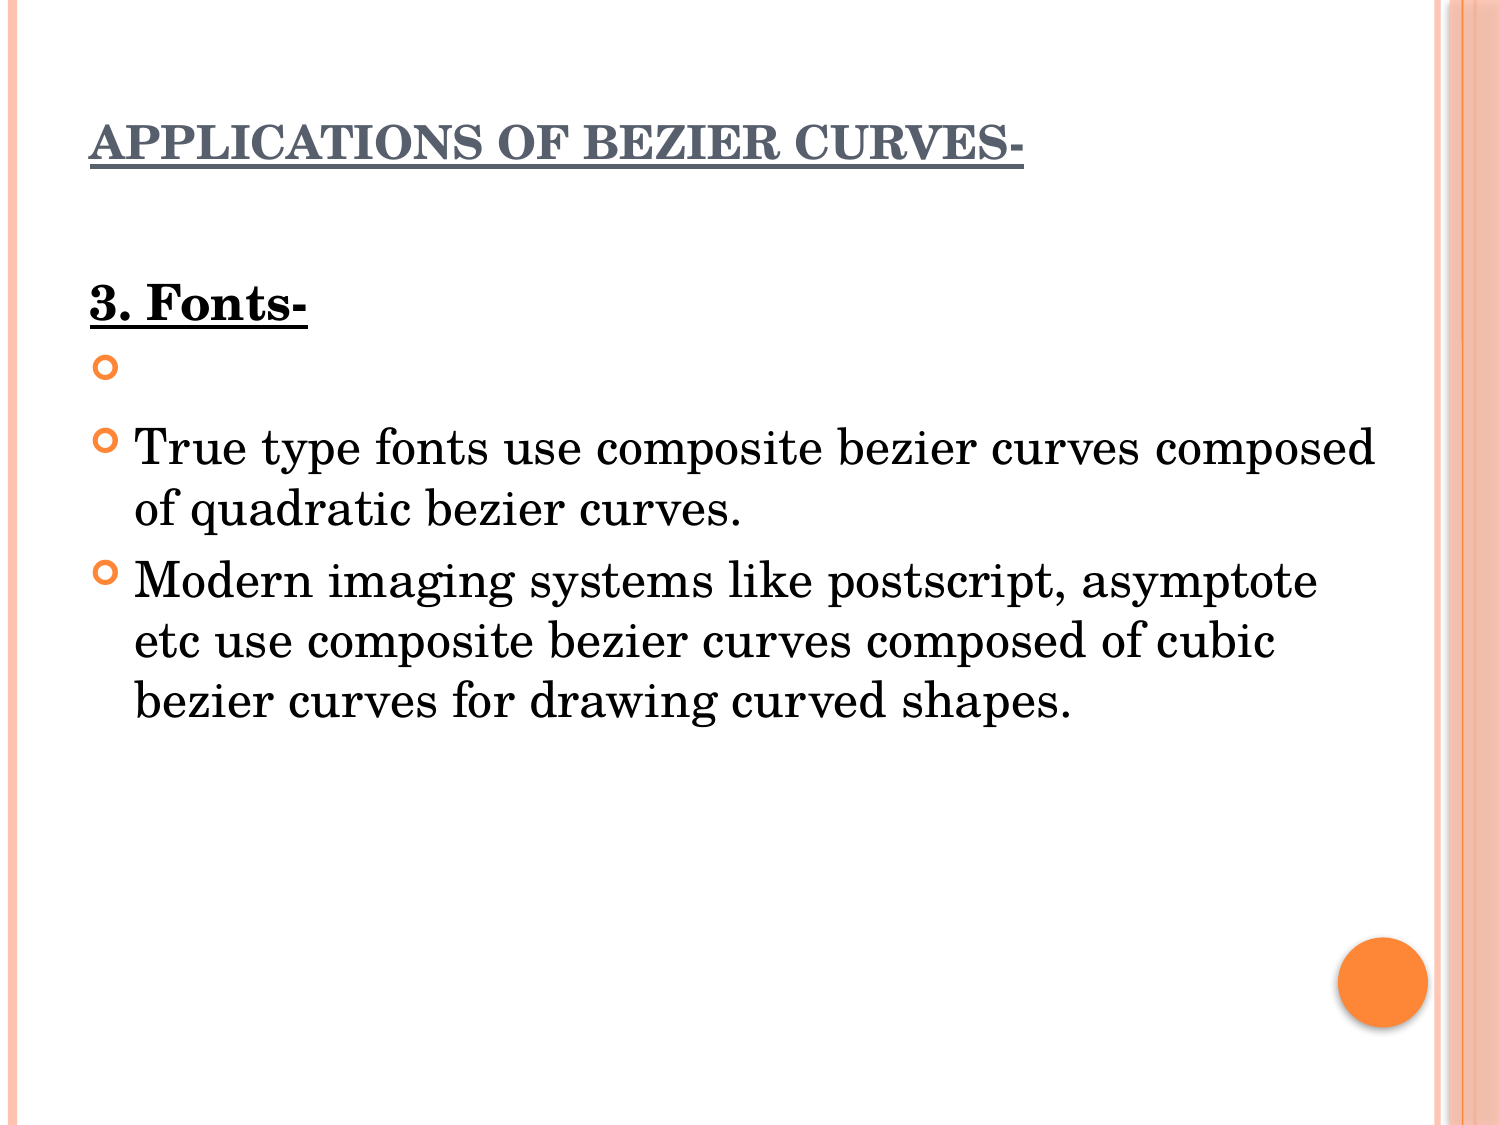

# Applications of Bezier Curves-
3. Fonts-

True type fonts use composite bezier curves composed of quadratic bezier curves.
Modern imaging systems like postscript, asymptote etc use composite bezier curves composed of cubic bezier curves for drawing curved shapes.